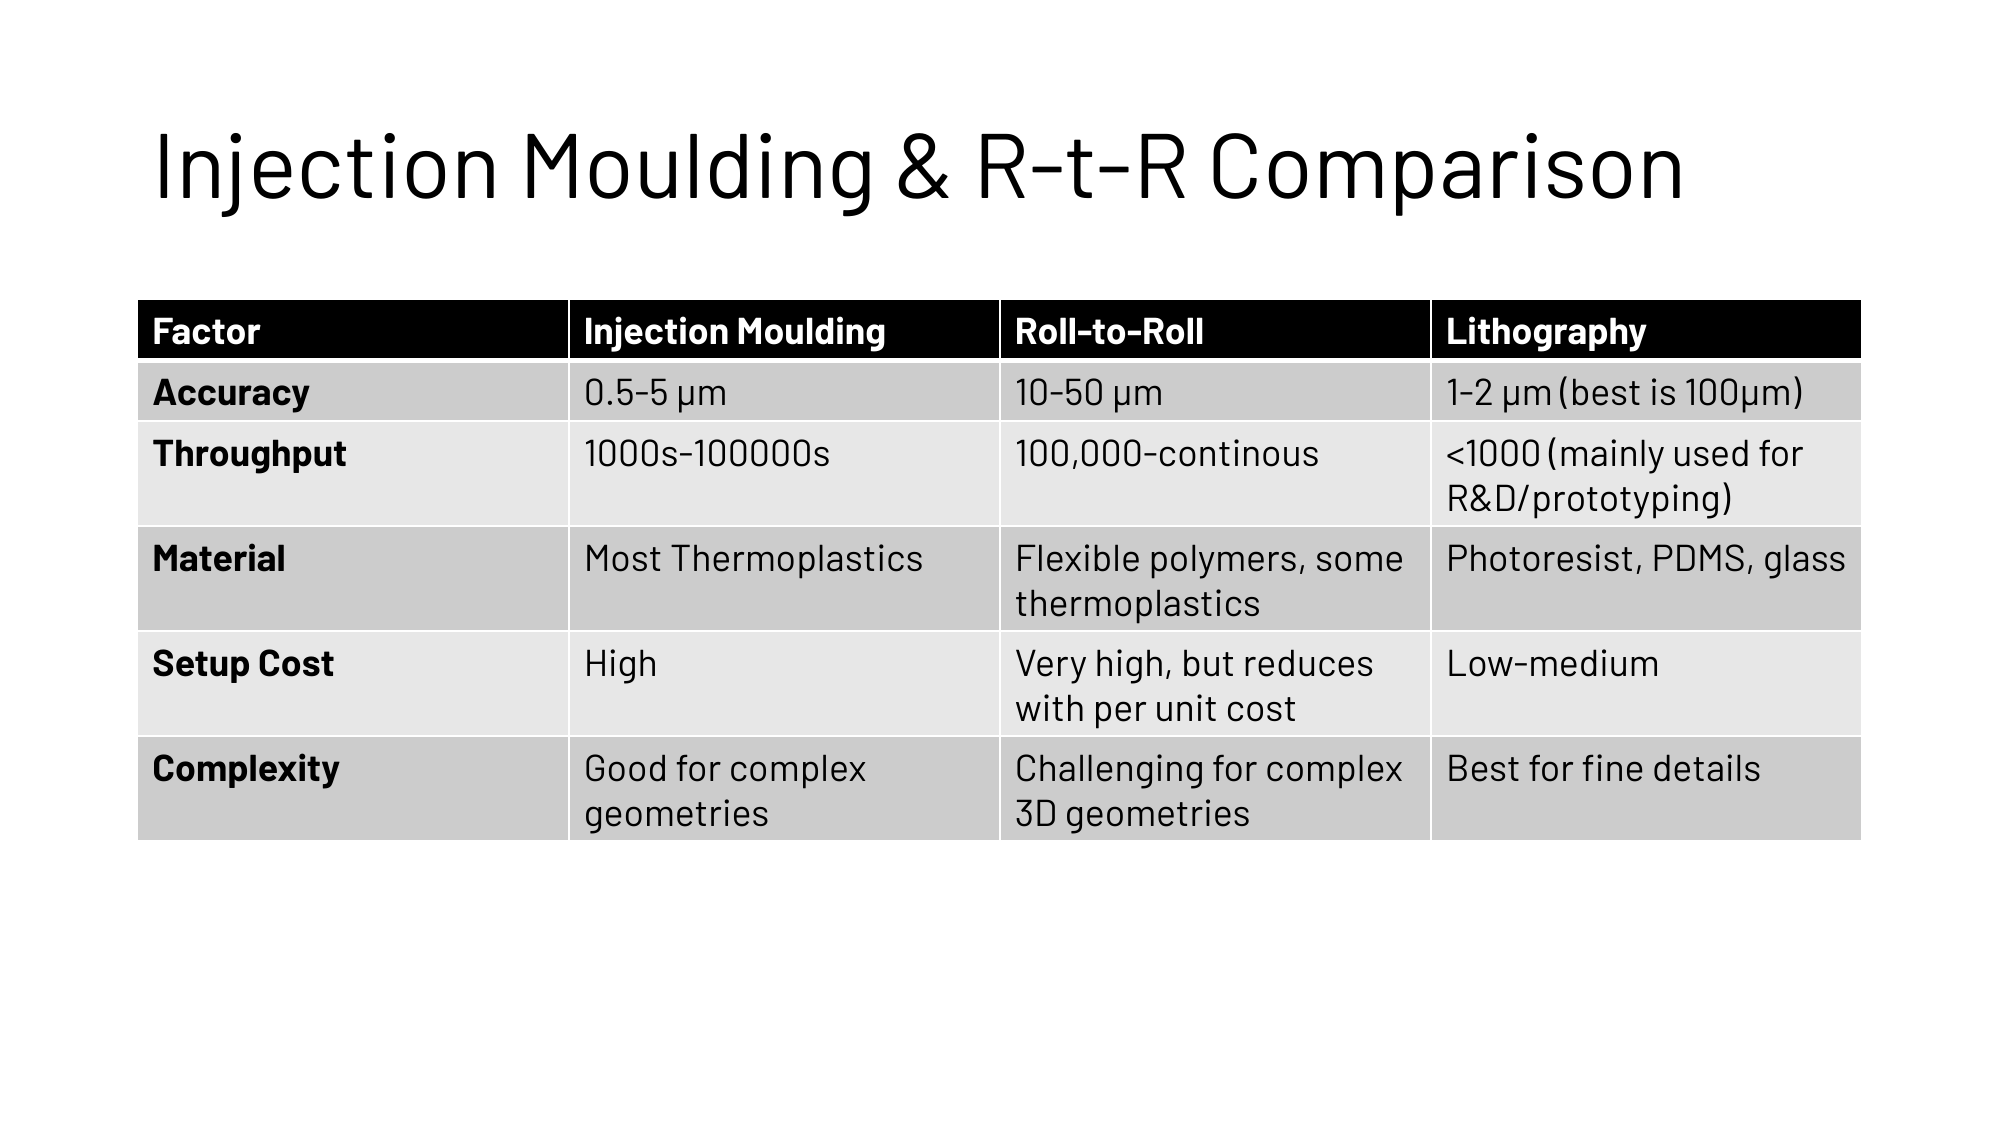

# Injection Moulding & R-t-R Comparison
| Factor | Injection Moulding | Roll-to-Roll | Lithography |
| --- | --- | --- | --- |
| Accuracy | 0.5-5 µm | 10-50 µm | 1-2 µm (best is 100µm) |
| Throughput | 1000s-100000s | 100,000-continous | <1000 (mainly used for R&D/prototyping) |
| Material | Most Thermoplastics | Flexible polymers, some thermoplastics | Photoresist, PDMS, glass |
| Setup Cost | High | Very high, but reduces with per unit cost | Low-medium |
| Complexity | Good for complex geometries | Challenging for complex 3D geometries | Best for fine details |